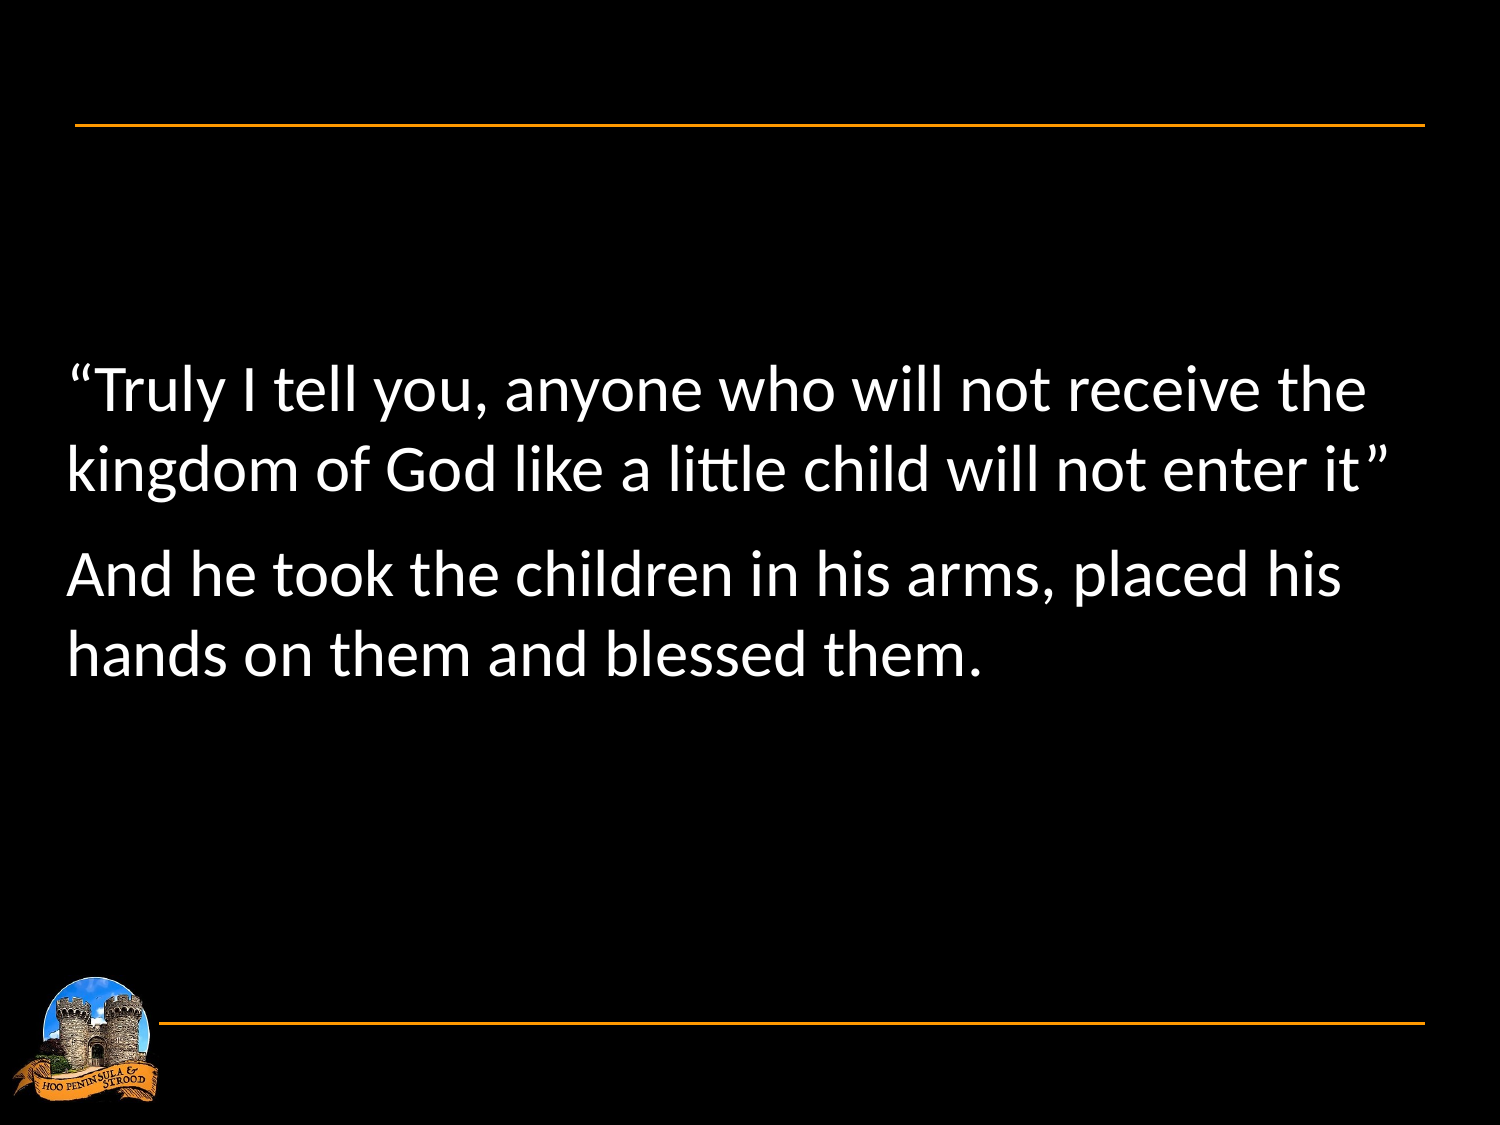

“Truly I tell you, anyone who will not receive the kingdom of God like a little child will not enter it”
And he took the children in his arms, placed his hands on them and blessed them.